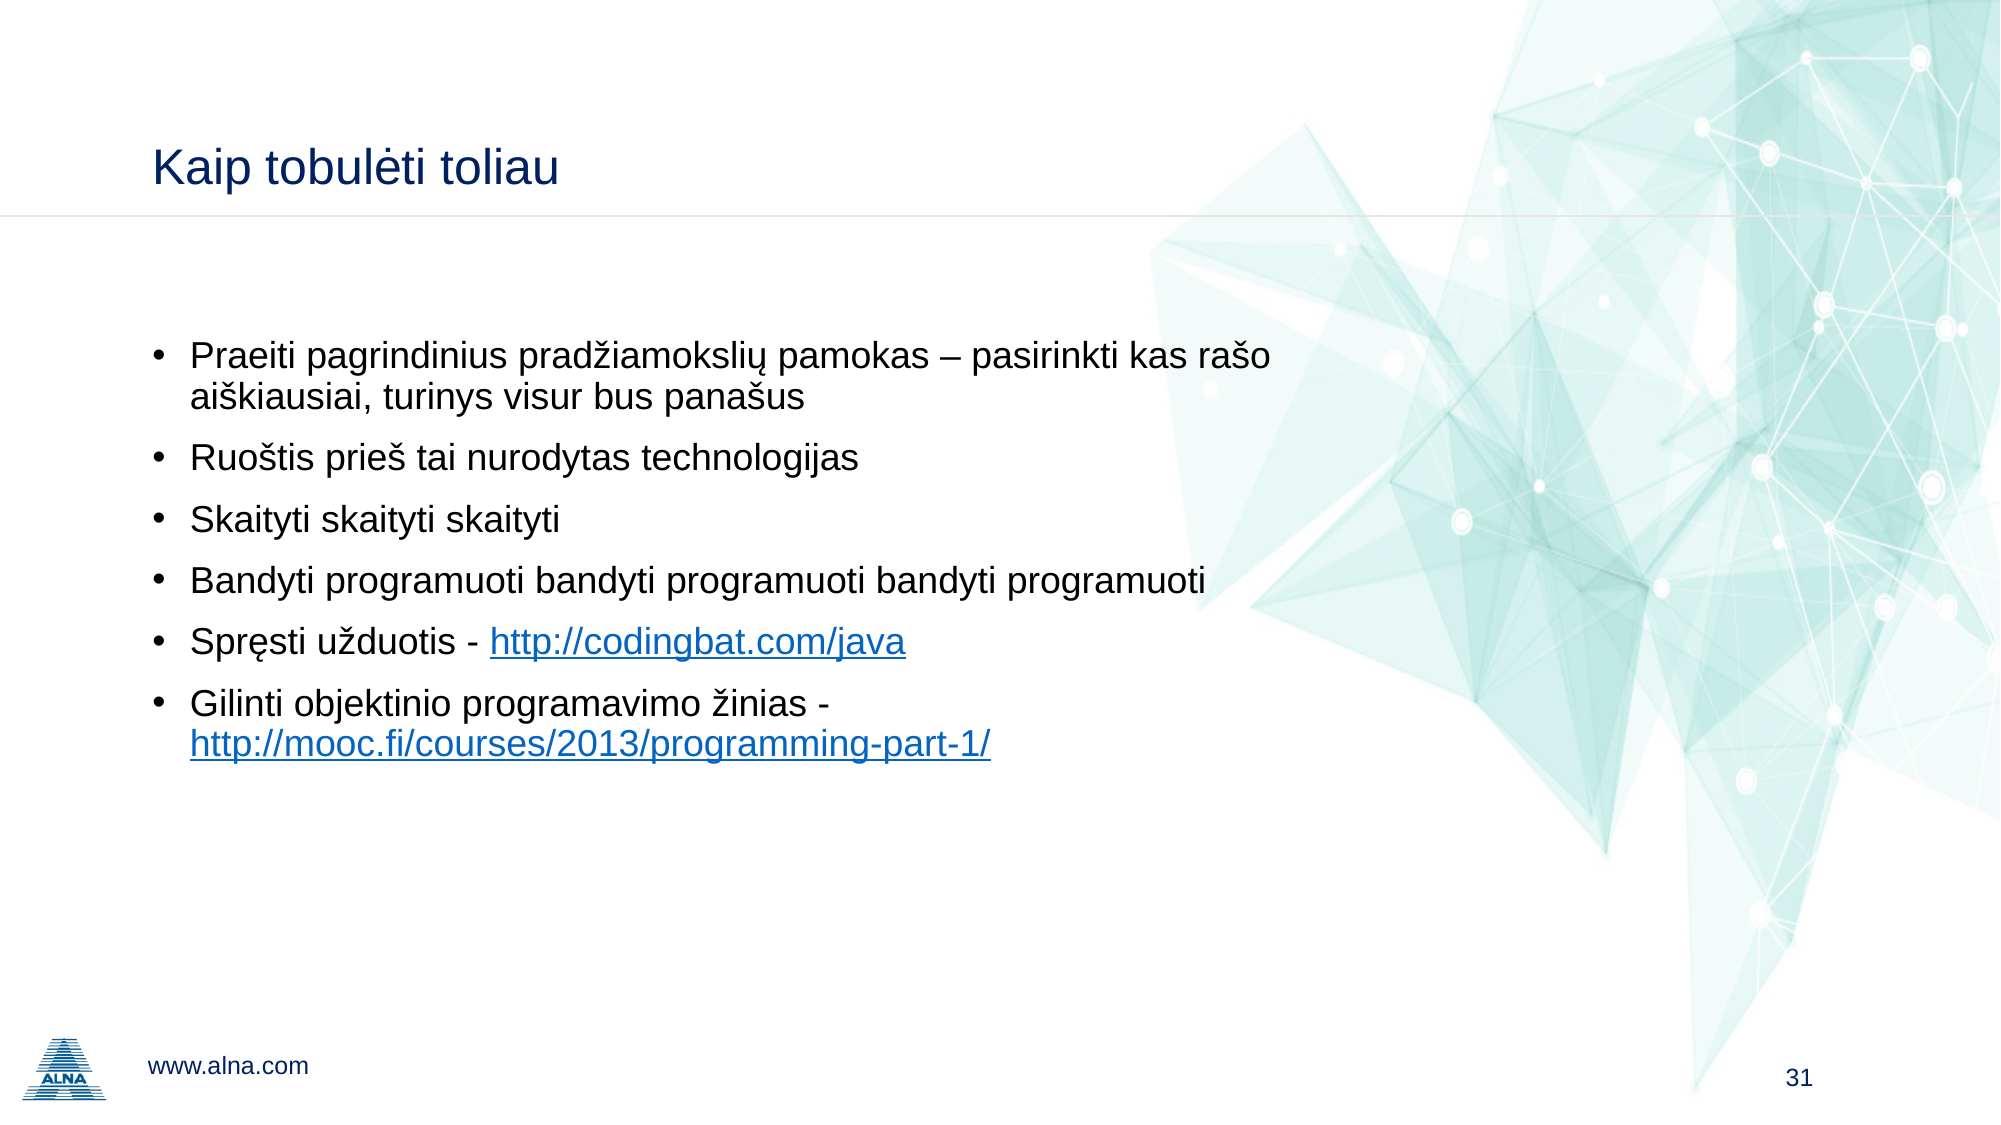

# Kaip tobulėti toliau

Praeiti pagrindinius pradžiamokslių pamokas – pasirinkti kas rašo  aiškiausiai, turinys visur bus panašus
Ruoštis prieš tai nurodytas technologijas
Skaityti skaityti skaityti
Bandyti programuoti bandyti programuoti bandyti programuoti
Spręsti užduotis - http://codingbat.com/java
Gilinti objektinio programavimo žinias - http://mooc.fi/courses/2013/programming-part-1/